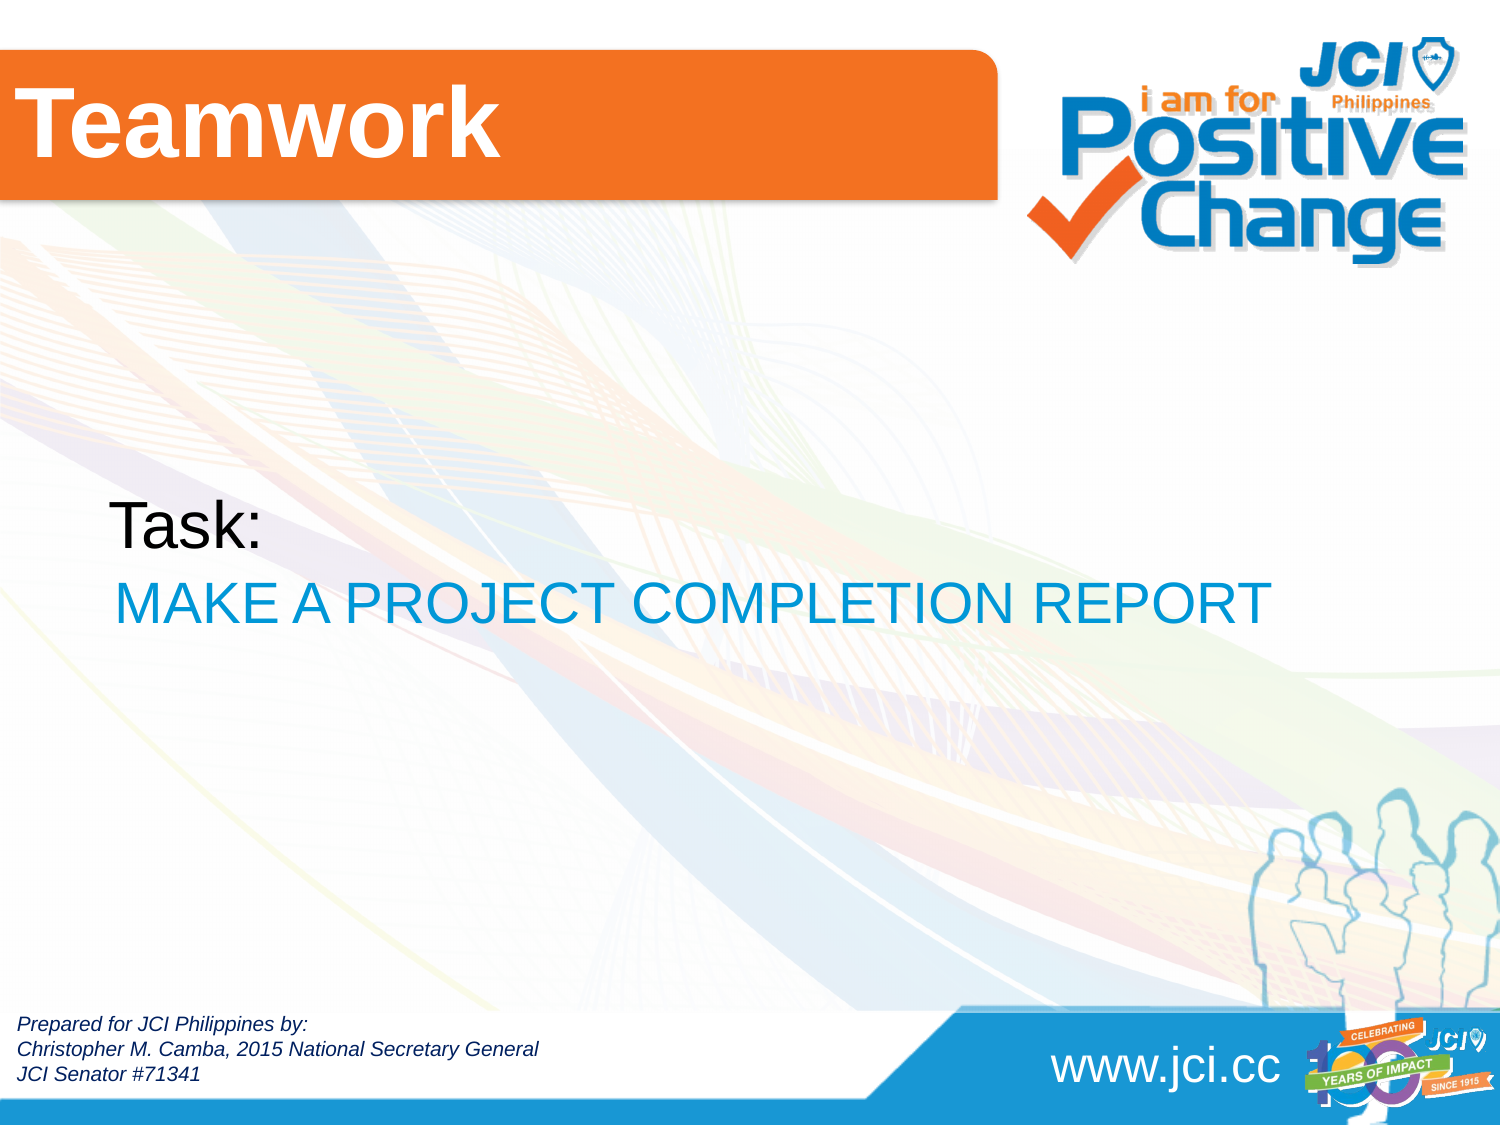

Teamwork
Task:
# MAKE A PROJECT COMPLETION REPORT